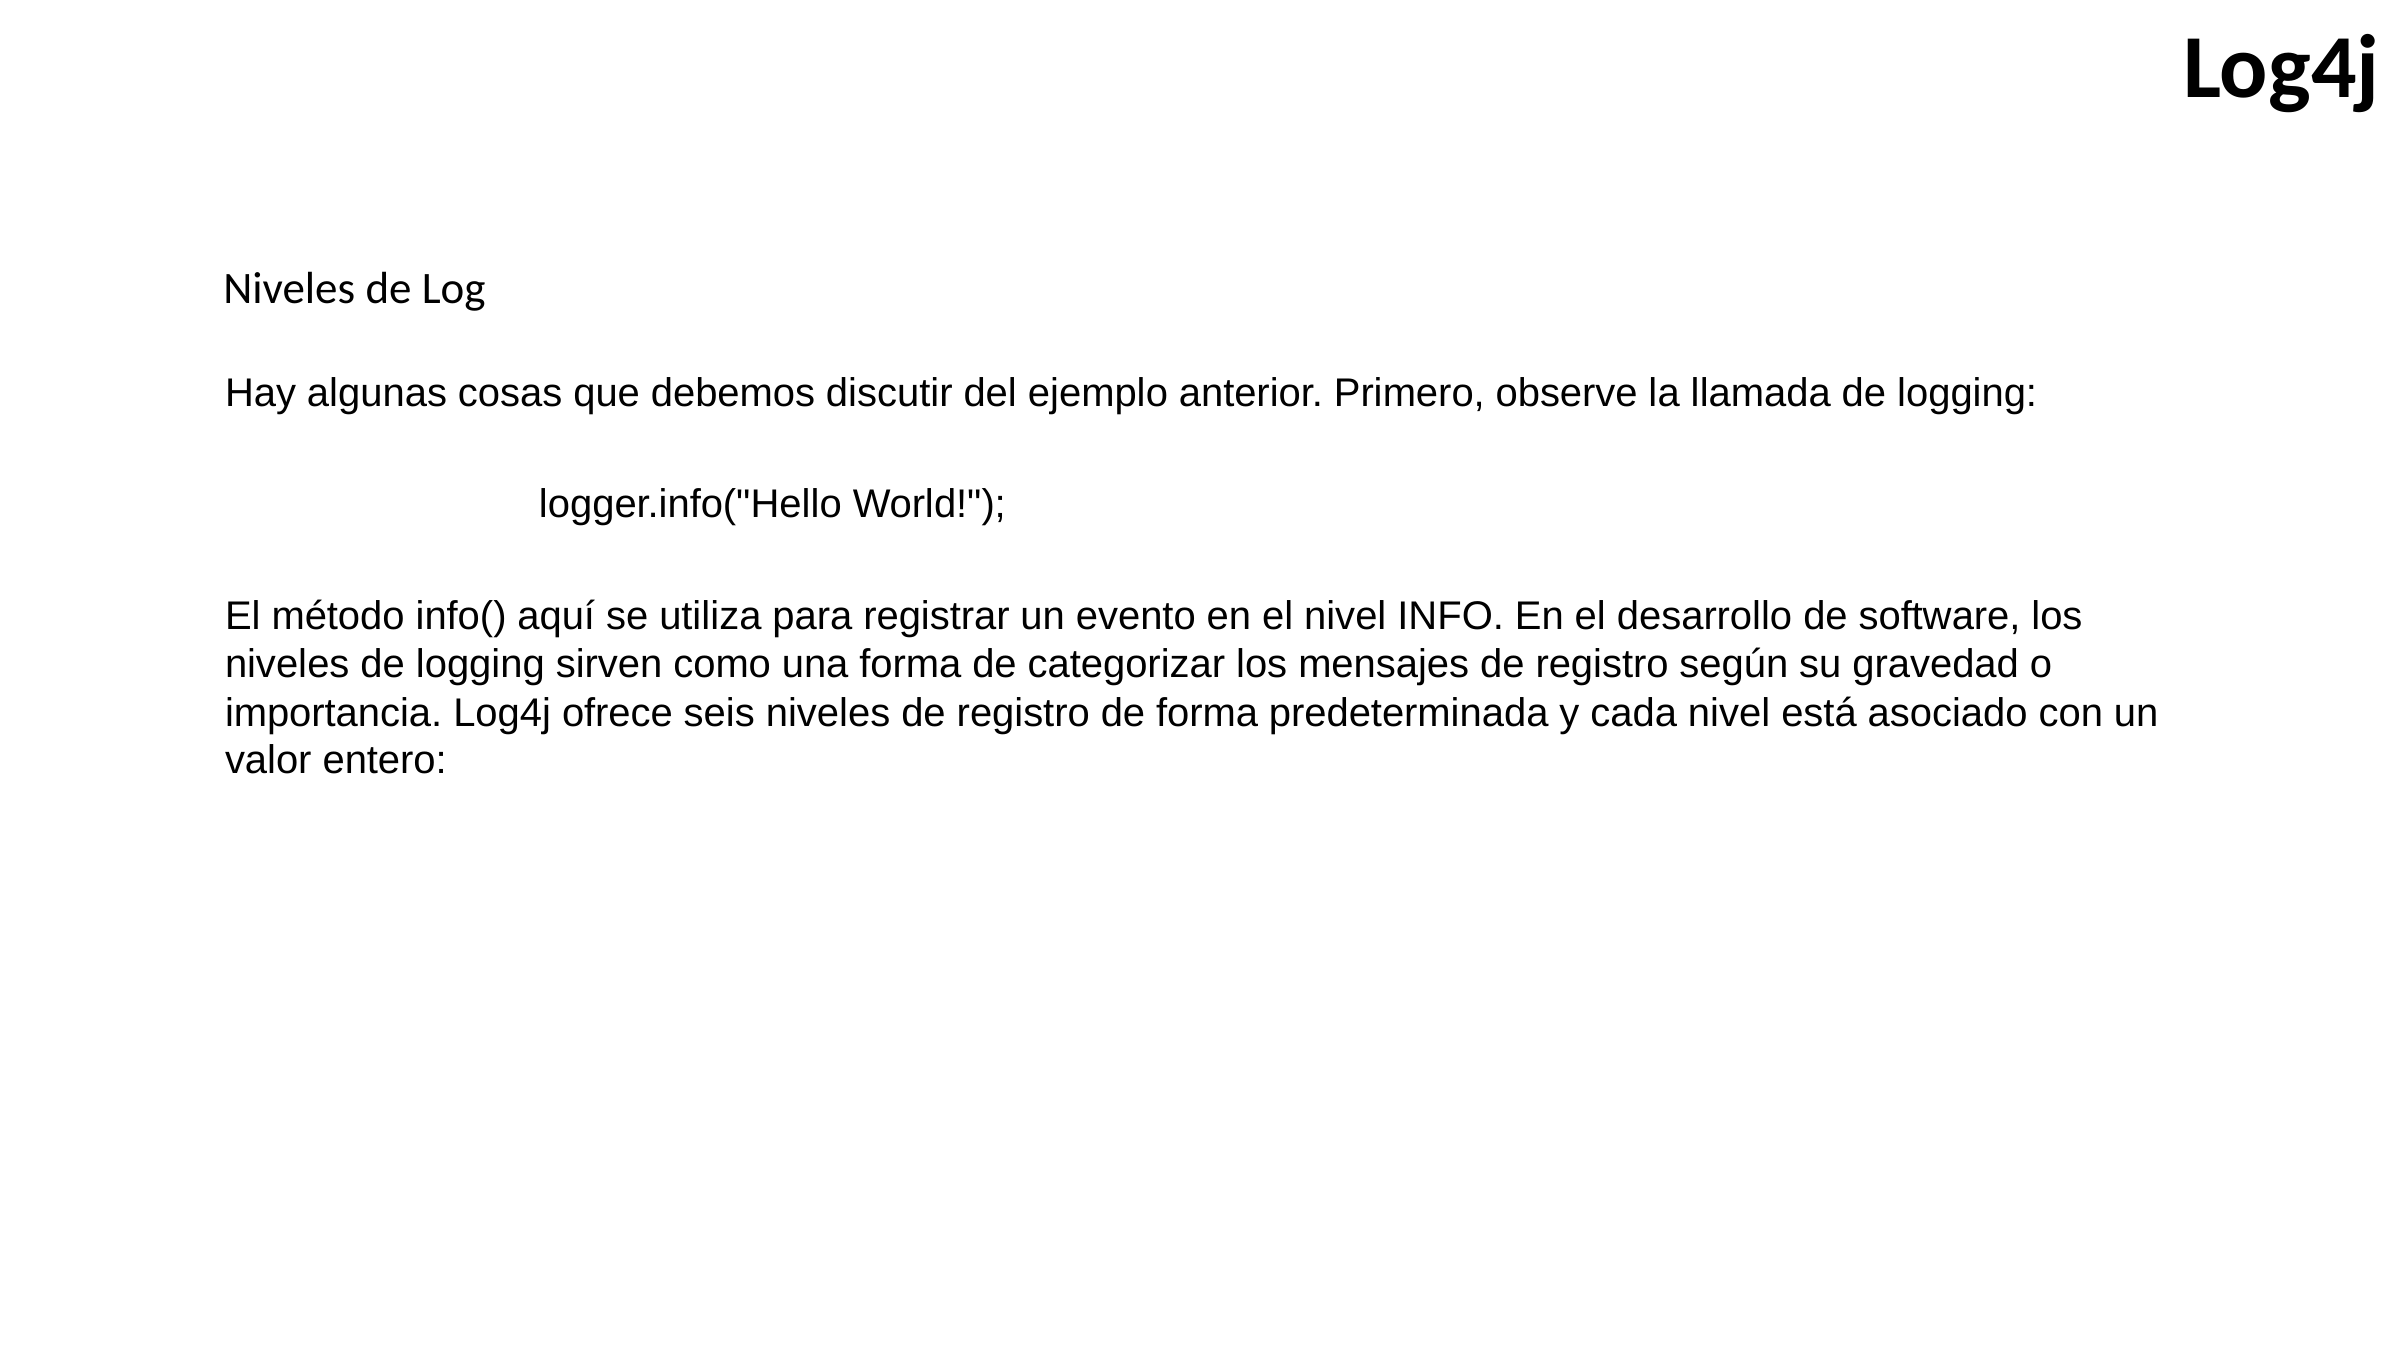

Log4j
Niveles de Log
Hay algunas cosas que debemos discutir del ejemplo anterior. Primero, observe la llamada de logging:
logger.info("Hello World!");
El método info() aquí se utiliza para registrar un evento en el nivel INFO. En el desarrollo de software, los niveles de logging sirven como una forma de categorizar los mensajes de registro según su gravedad o importancia. Log4j ofrece seis niveles de registro de forma predeterminada y cada nivel está asociado con un valor entero: